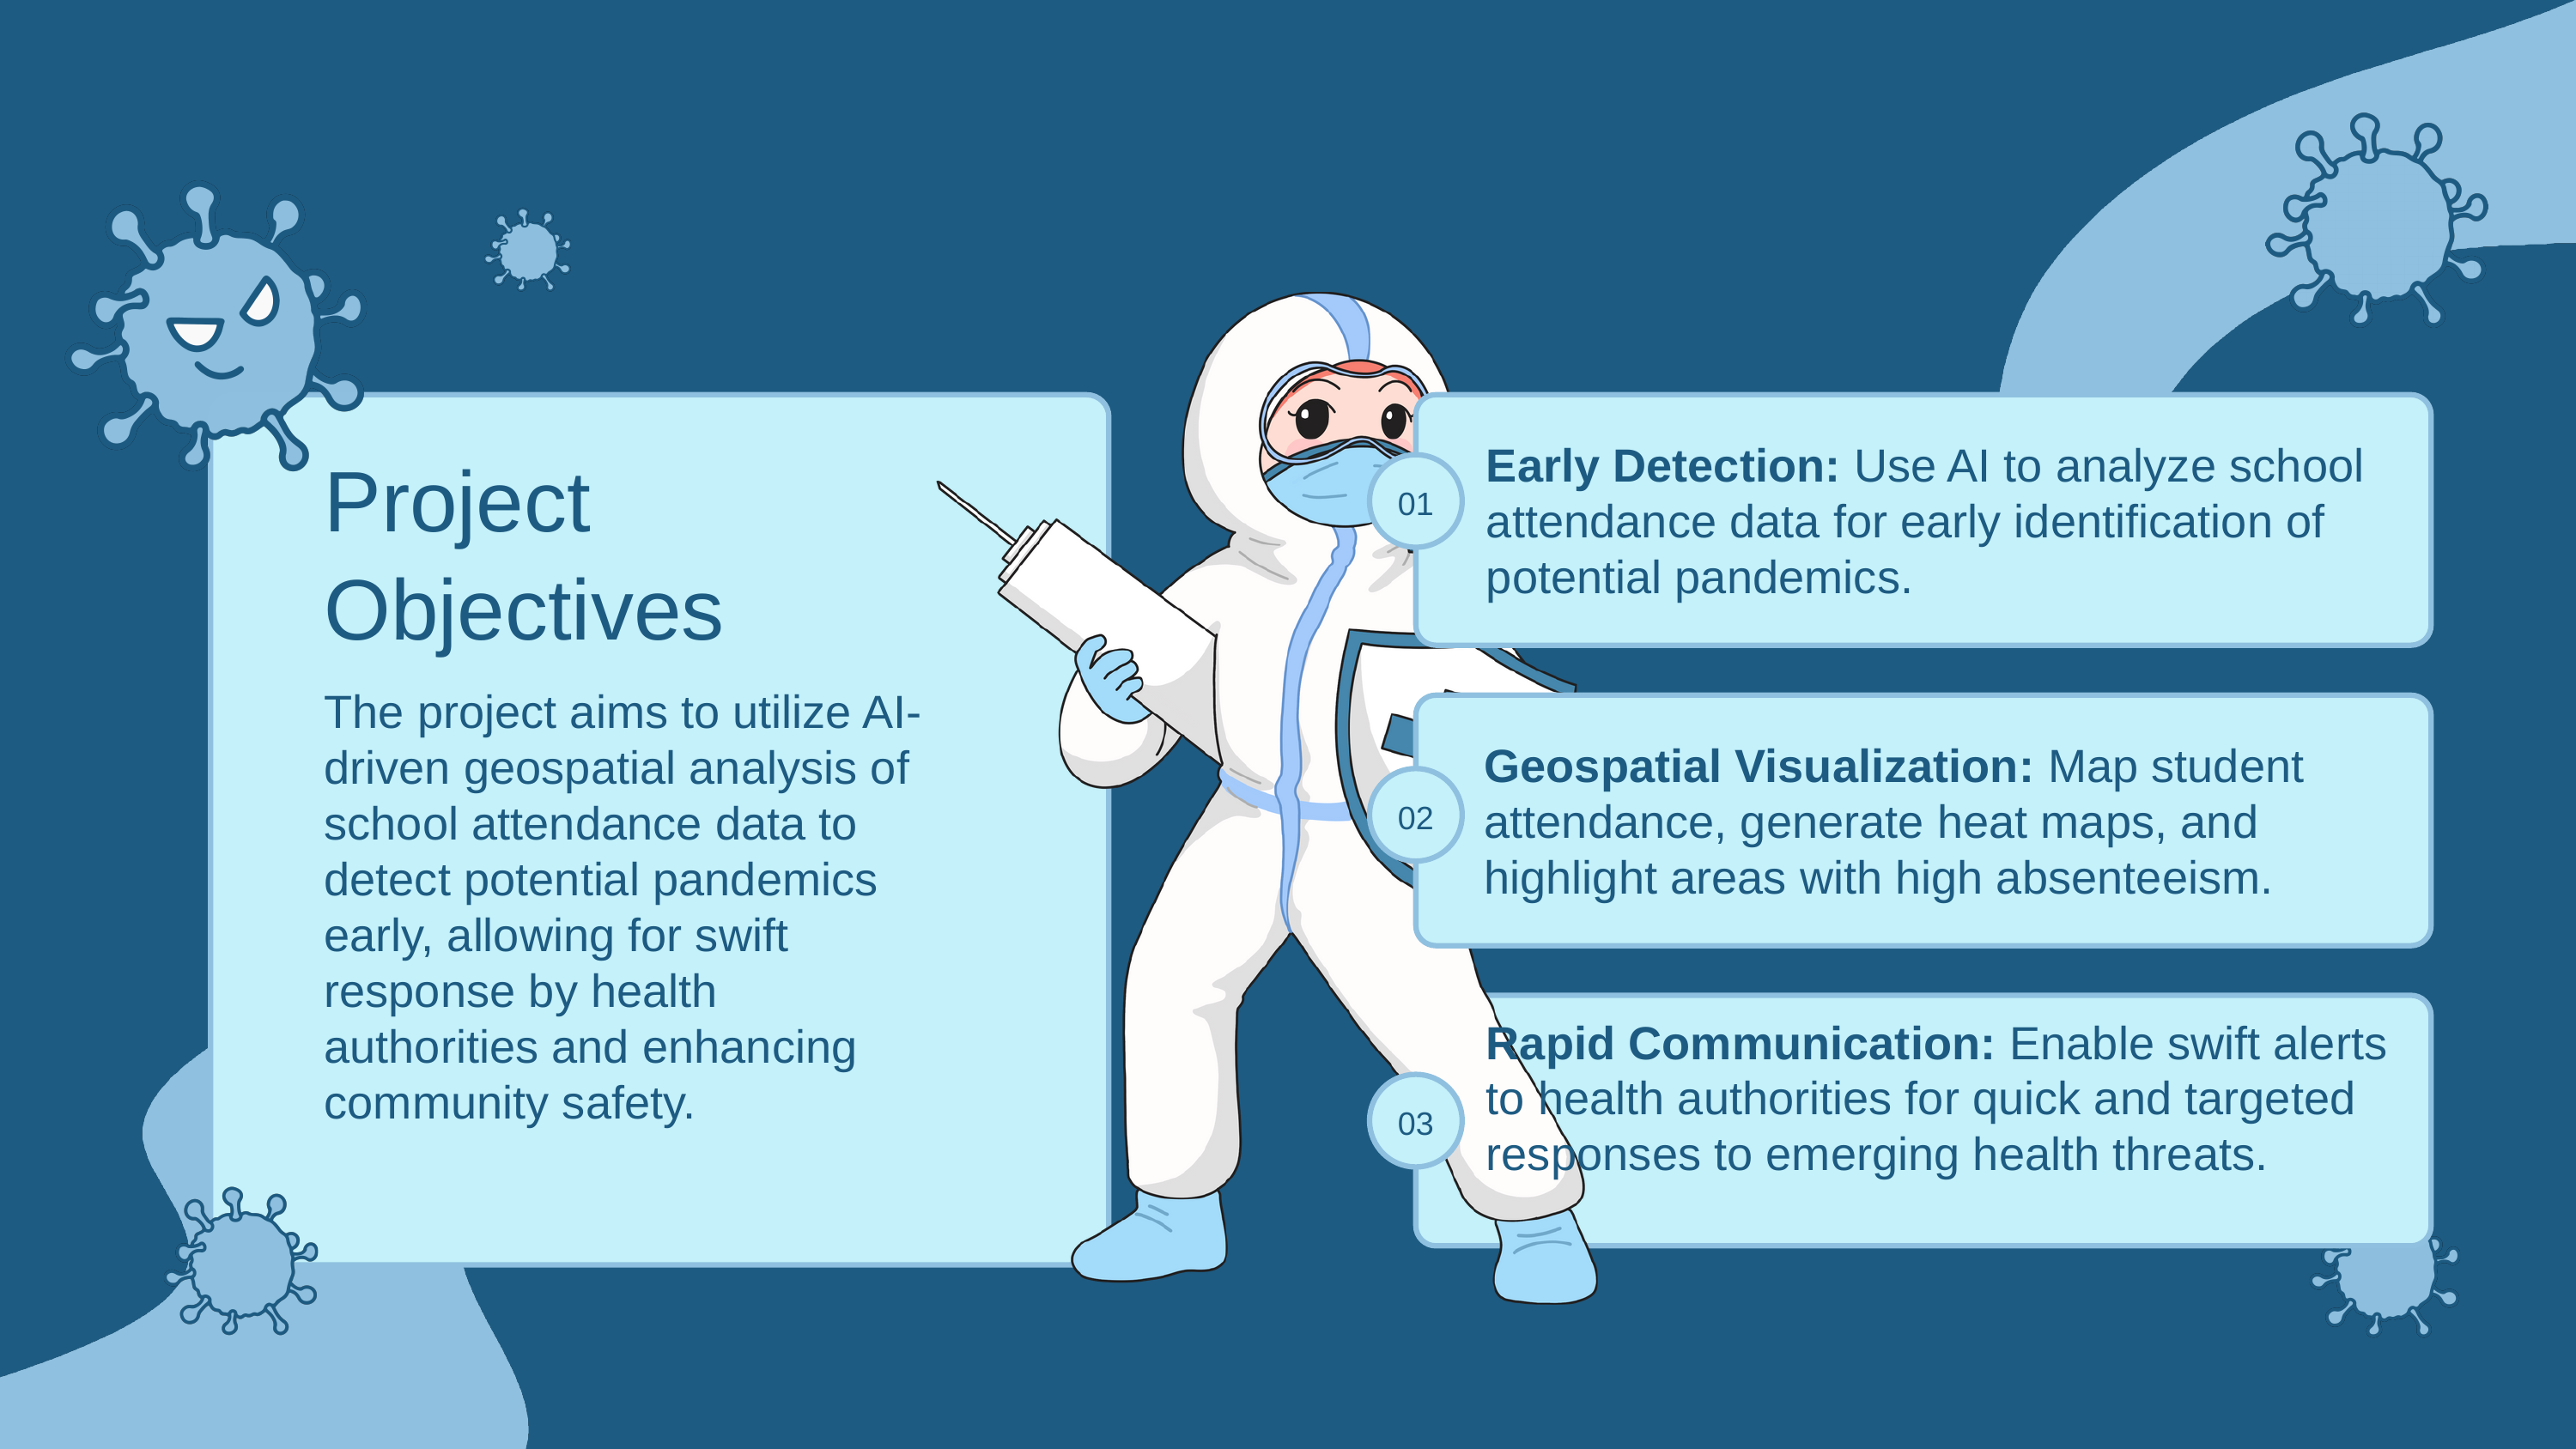

Early Detection: Use AI to analyze school attendance data for early identification of potential pandemics.
Project
Objectives

01

The project aims to utilize AI-driven geospatial analysis of school attendance data to detect potential pandemics early, allowing for swift response by health authorities and enhancing community safety.

Geospatial Visualization: Map student attendance, generate heat maps, and highlight areas with high absenteeism.

02

Rapid Communication: Enable swift alerts to health authorities for quick and targeted responses to emerging health threats.

03